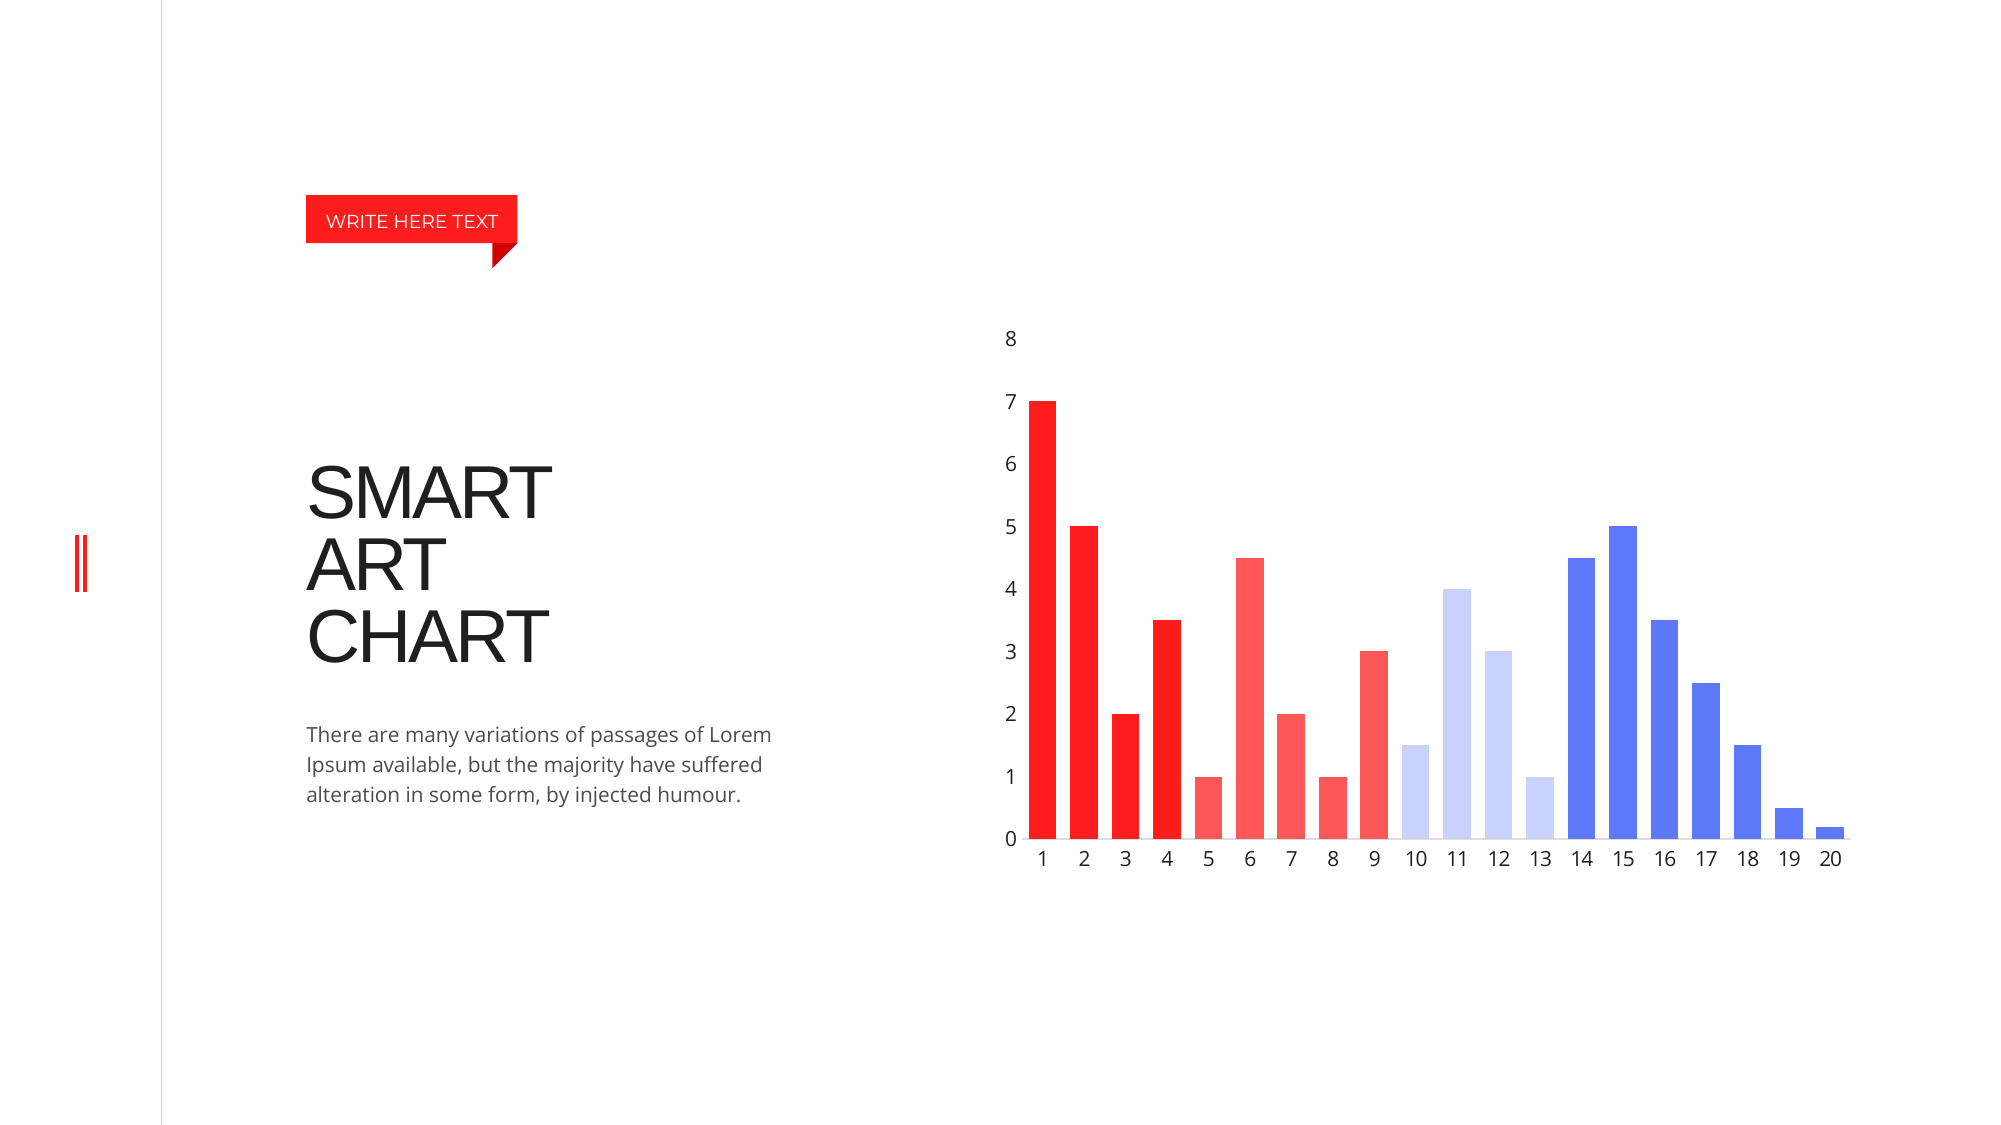

WRITE HERE TEXT

### Chart

| Category | Series 1 |
|---|---|
| 1 | 7.0 |
| 2 | 5.0 |
| 3 | 2.0 |
| 4 | 3.5 |
| 5 | 1.0 |
| 6 | 4.5 |
| 7 | 2.0 |
| 8 | 1.0 |
| 9 | 3.0 |
| 10 | 1.5 |
| 11 | 4.0 |
| 12 | 3.0 |
| 13 | 1.0 |
| 14 | 4.5 |
| 15 | 5.0 |
| 16 | 3.5 |
| 17 | 2.5 |
| 18 | 1.5 |
| 19 | 0.5 |
| 20 | 0.2 |
# SMART
ART
CHART
There are many variations of passages of Lorem Ipsum available, but the majority have suffered alteration in some form, by injected humour.